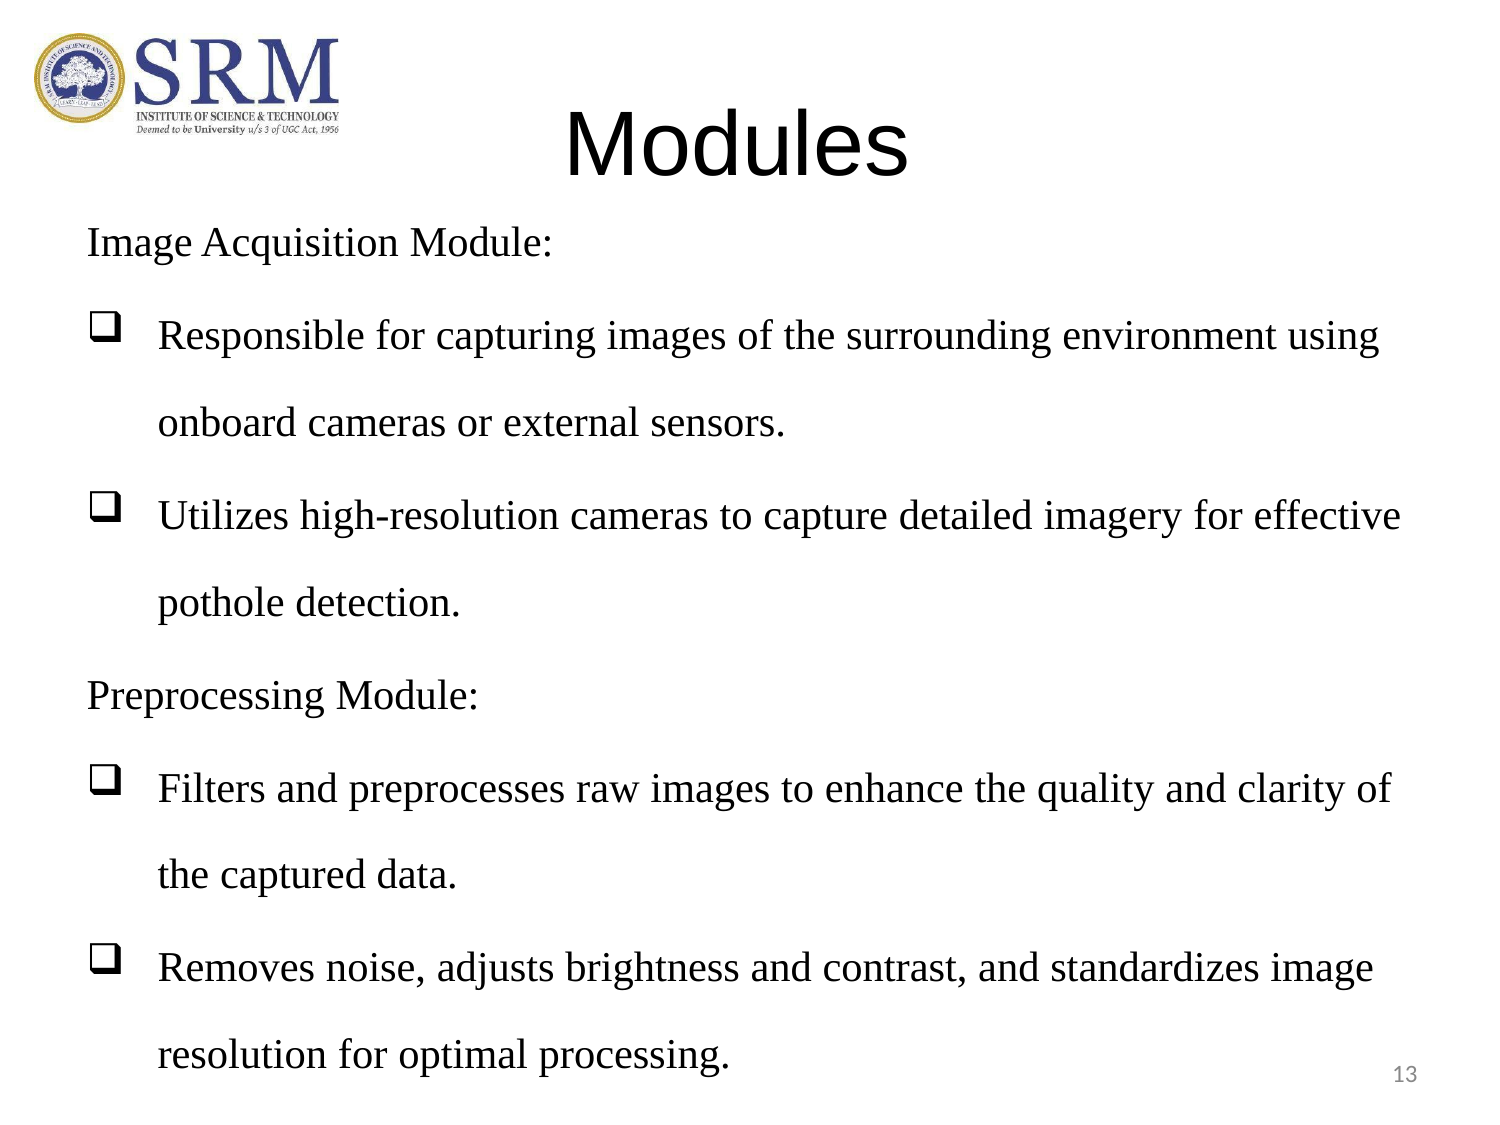

# Modules
Image Acquisition Module:
Responsible for capturing images of the surrounding environment using onboard cameras or external sensors.
Utilizes high-resolution cameras to capture detailed imagery for effective pothole detection.
Preprocessing Module:
Filters and preprocesses raw images to enhance the quality and clarity of the captured data.
Removes noise, adjusts brightness and contrast, and standardizes image resolution for optimal processing.
13